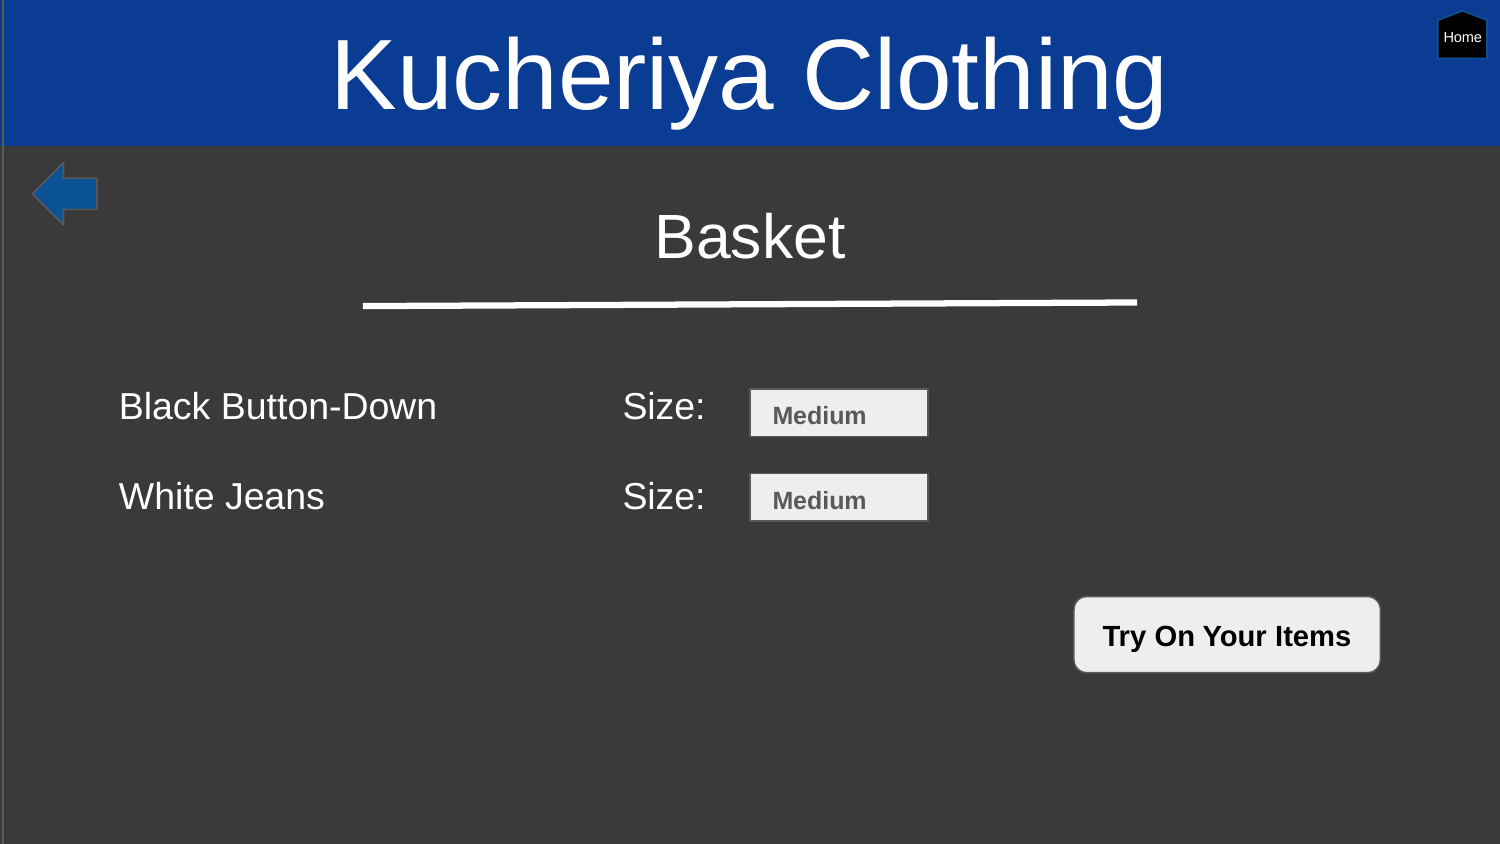

Kucheriya Clothing

Home

Basket
Black Button-Down

White Jeans
Size:

Size:
Medium

Medium

Try On Your Items